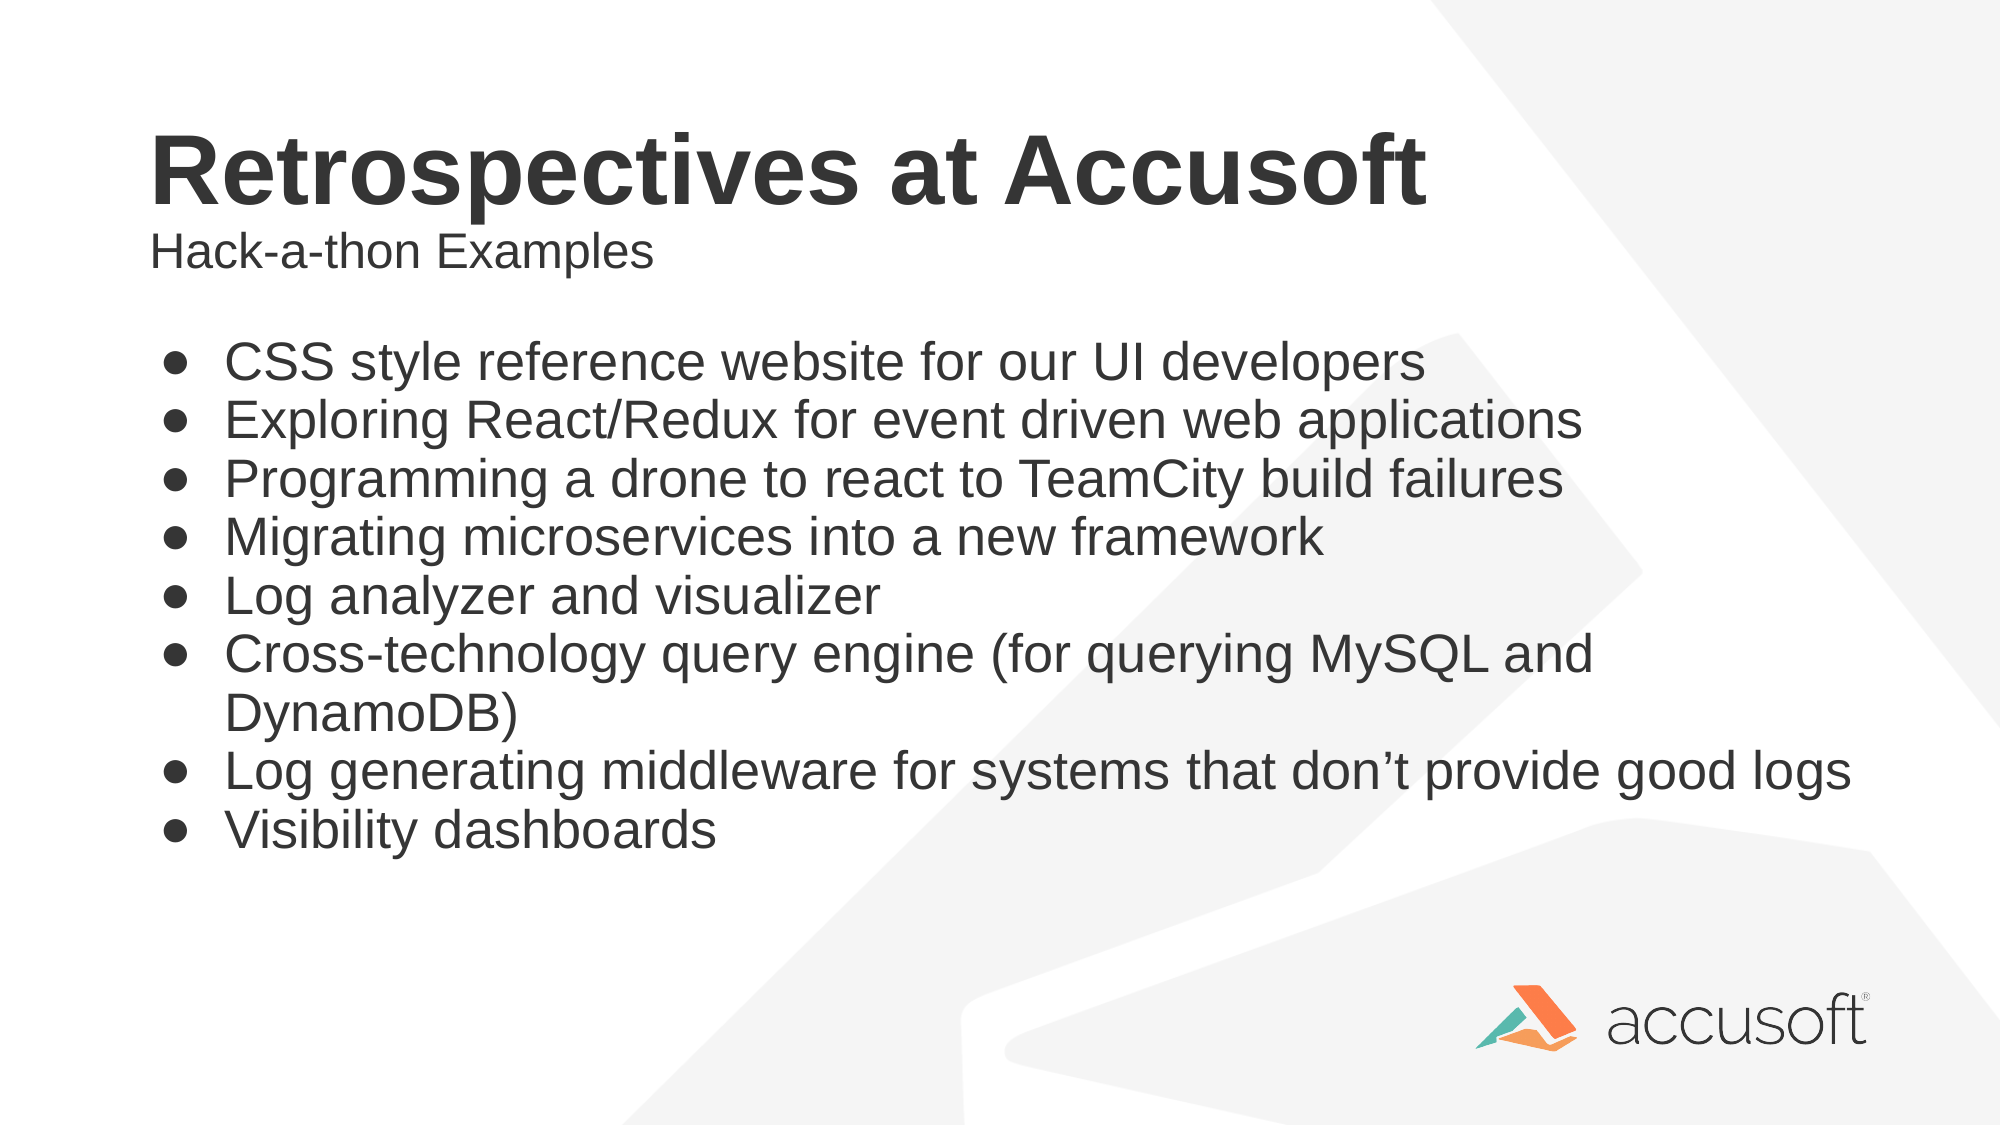

# Retrospectives at Accusoft
Hack-a-thon Examples

CSS style reference website for our UI developers
Exploring React/Redux for event driven web applications
Programming a drone to react to TeamCity build failures
Migrating microservices into a new framework
Log analyzer and visualizer
Cross-technology query engine (for querying MySQL and DynamoDB)
Log generating middleware for systems that don’t provide good logs
Visibility dashboards